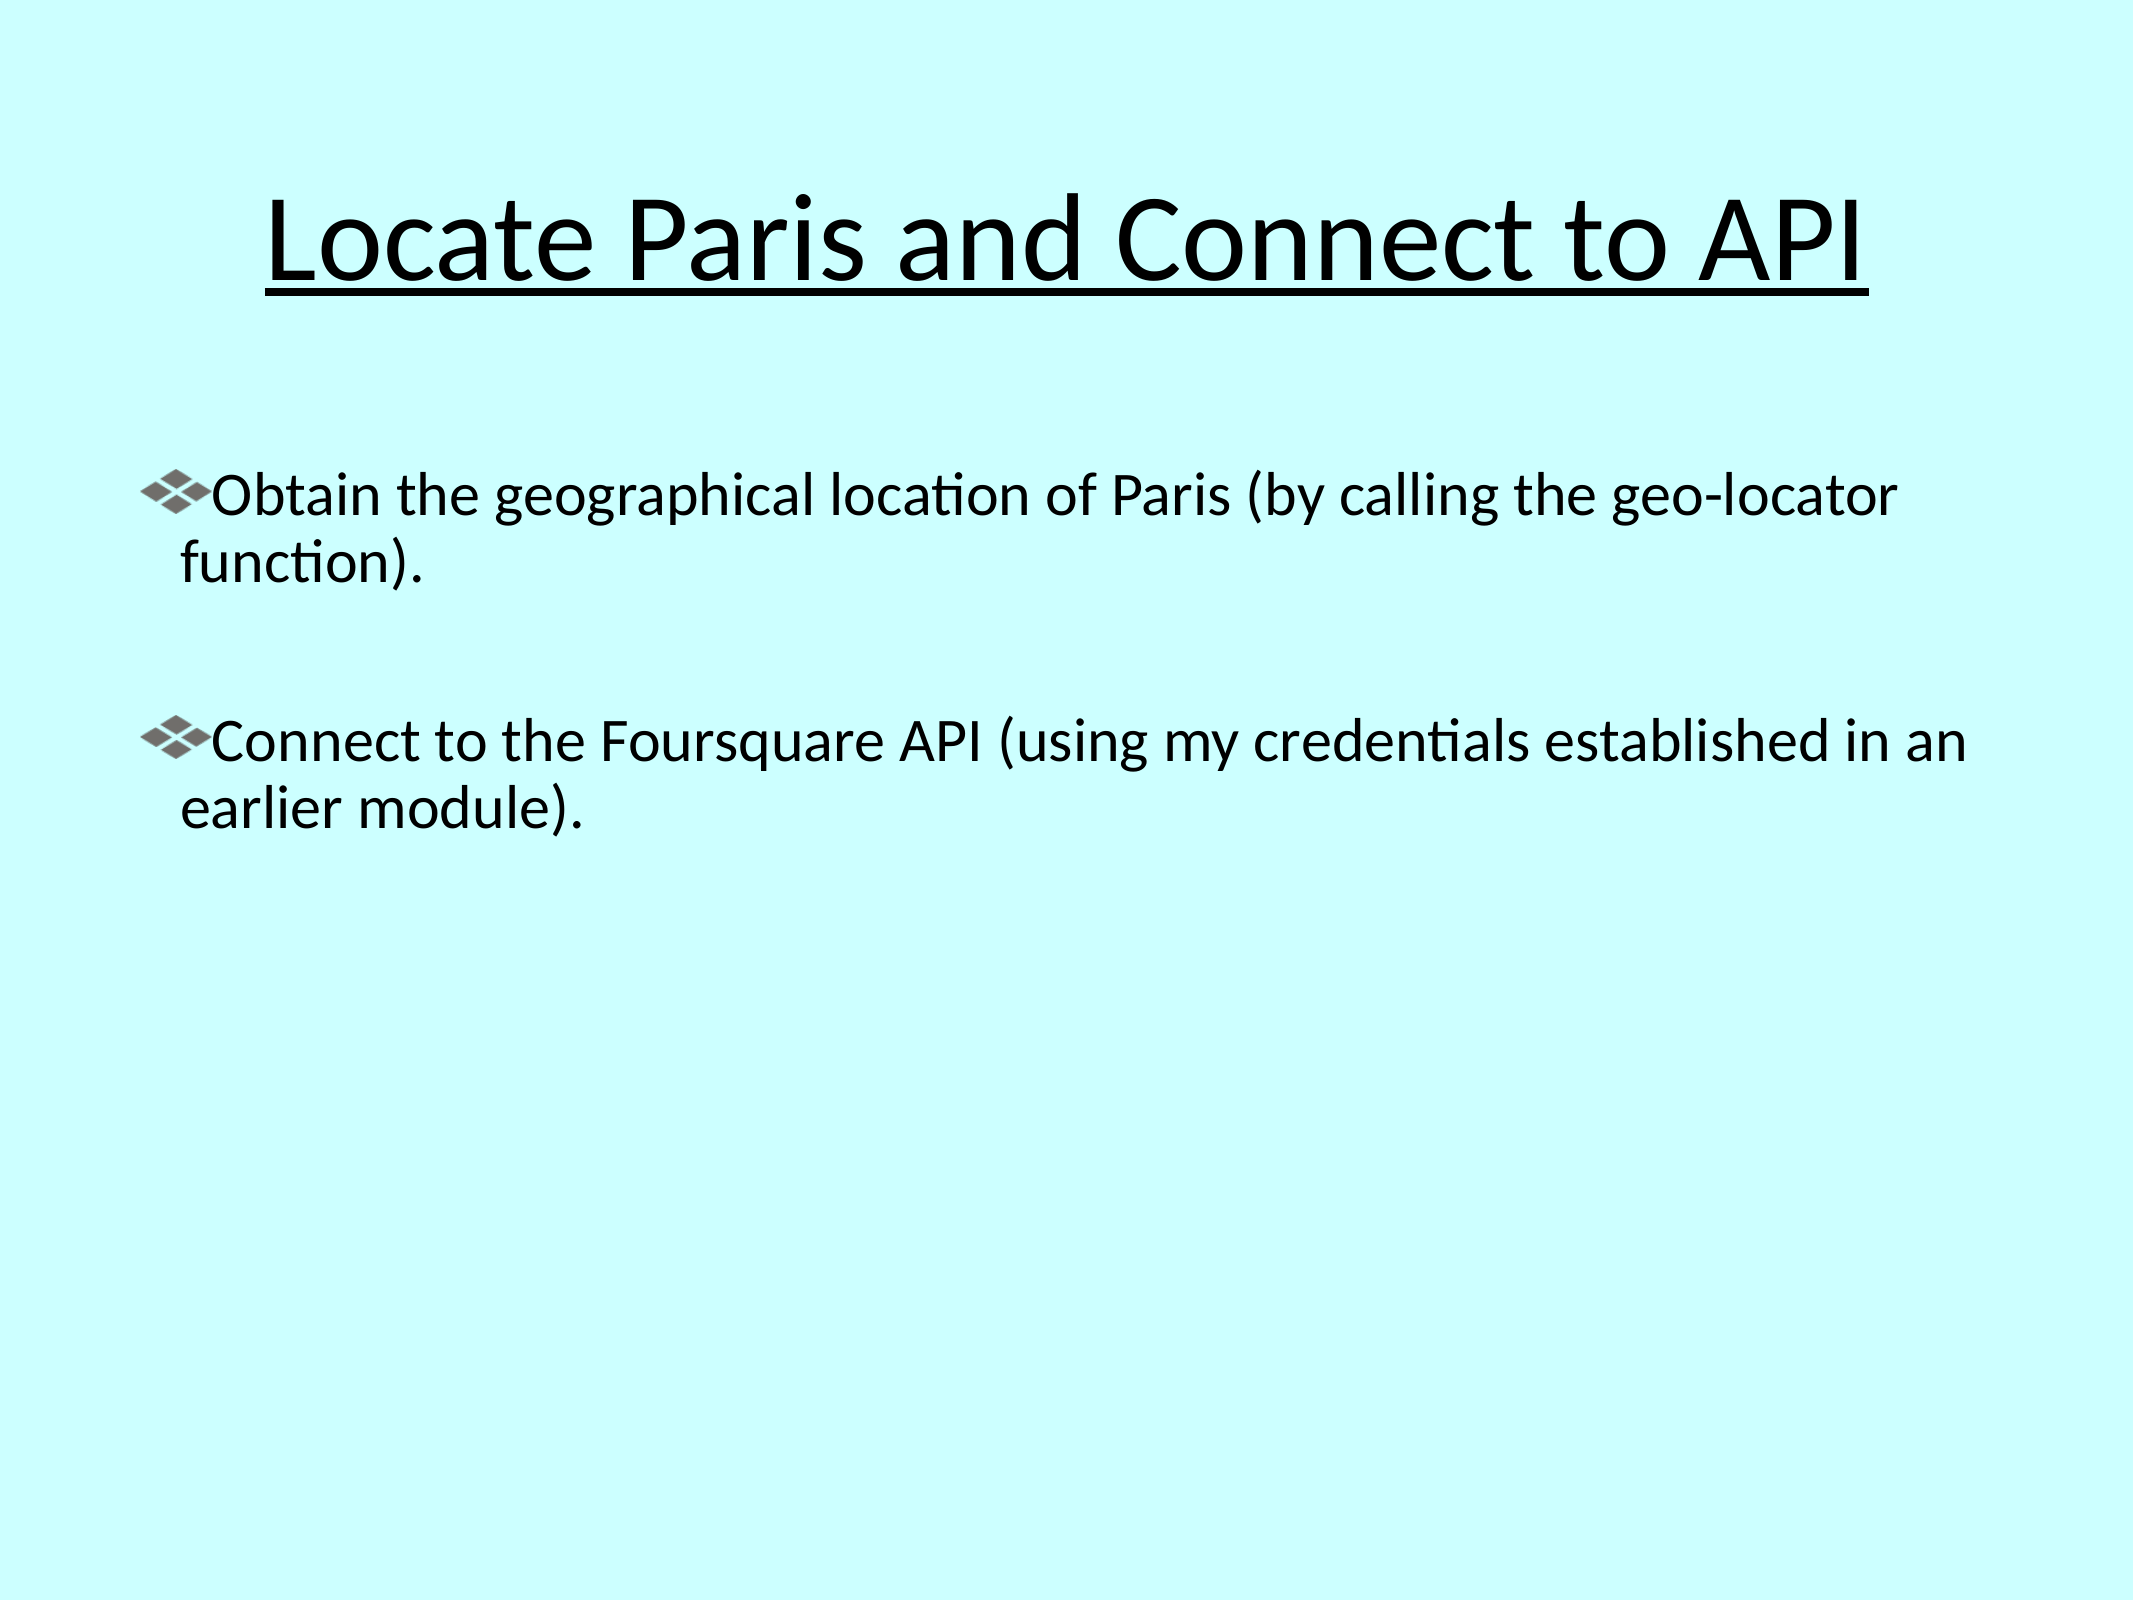

# Locate Paris and Connect to API
Obtain the geographical location of Paris (by calling the geo-locator function).

Connect to the Foursquare API (using my credentials established in an earlier module).